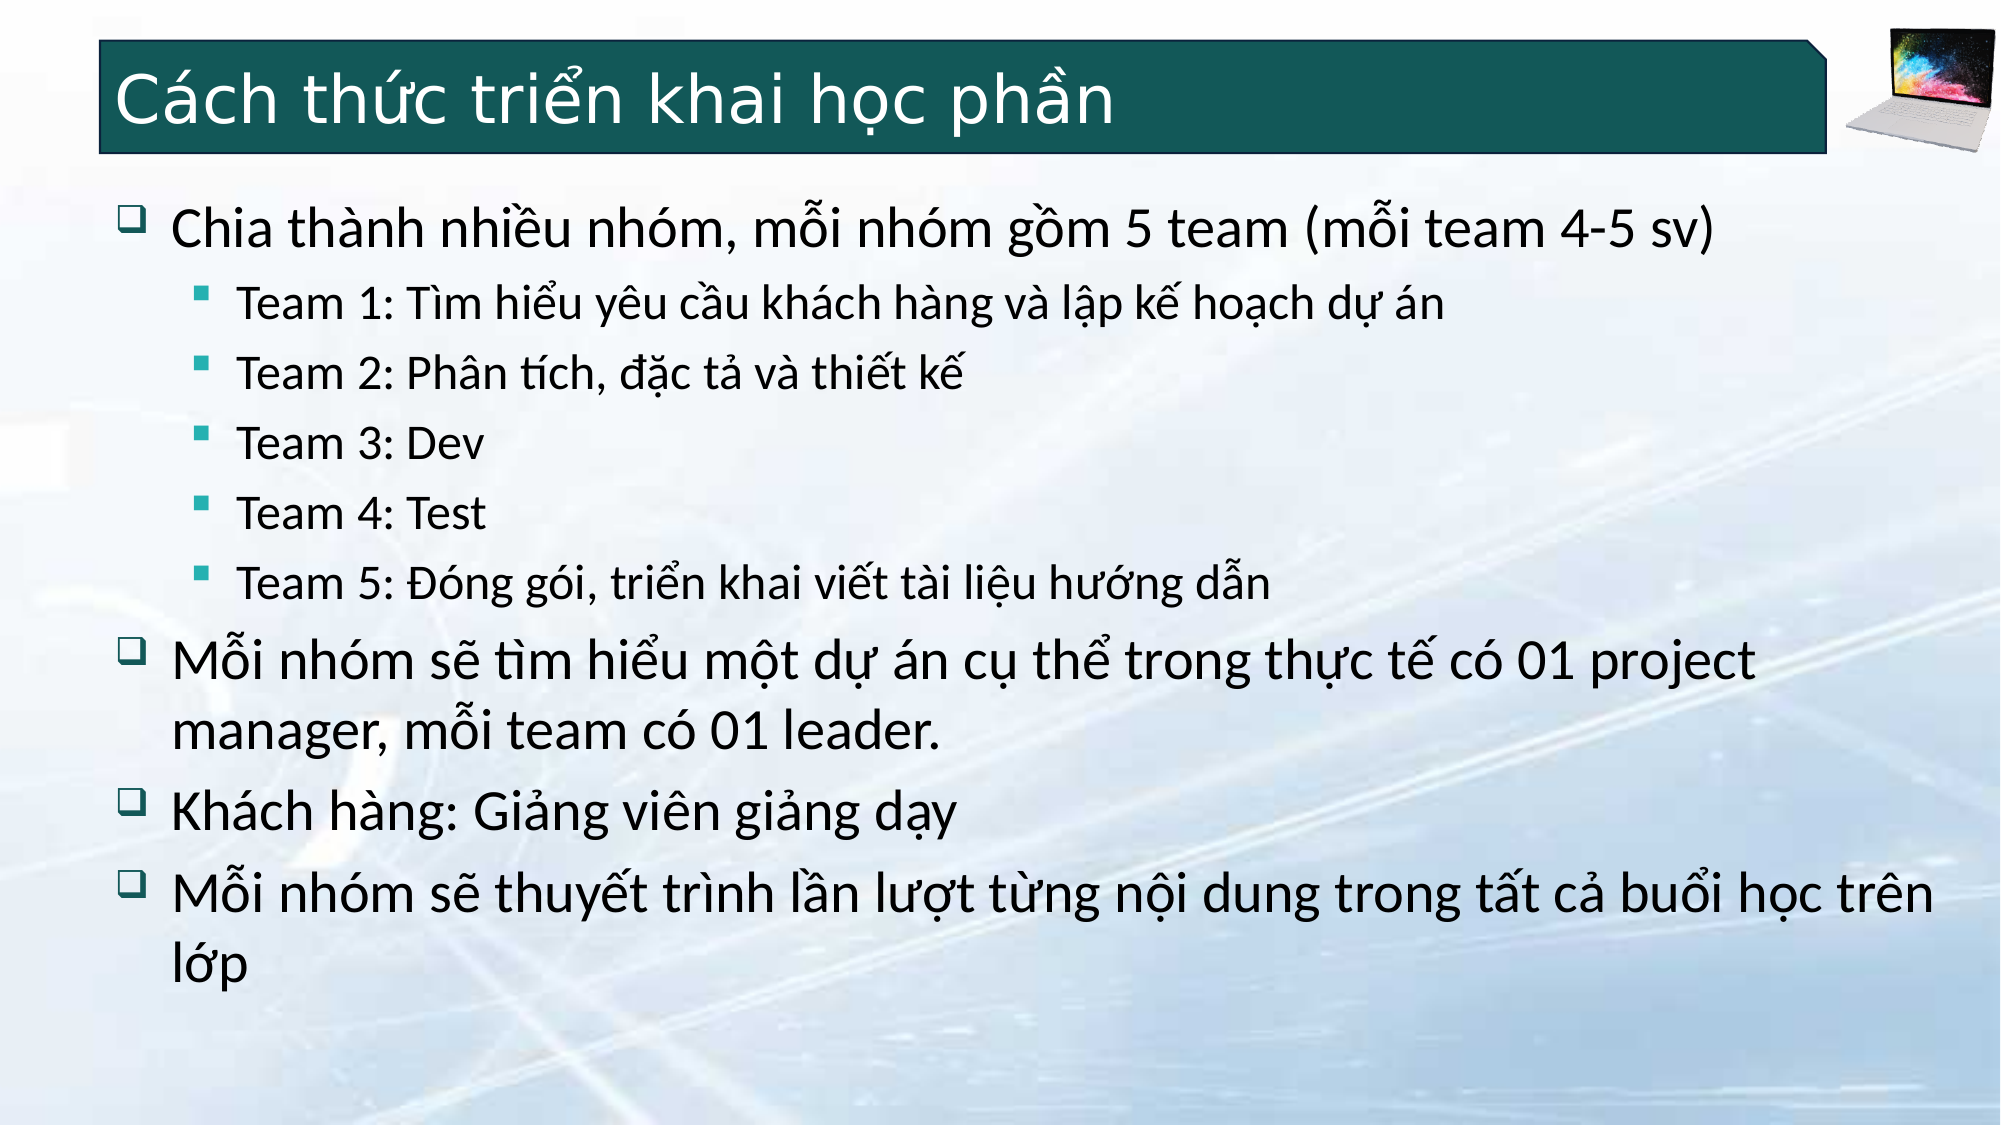

# Cách thức triển khai học phần
Chia thành nhiều nhóm, mỗi nhóm gồm 5 team (mỗi team 4-5 sv)
Team 1: Tìm hiểu yêu cầu khách hàng và lập kế hoạch dự án
Team 2: Phân tích, đặc tả và thiết kế
Team 3: Dev
Team 4: Test
Team 5: Đóng gói, triển khai viết tài liệu hướng dẫn
Mỗi nhóm sẽ tìm hiểu một dự án cụ thể trong thực tế có 01 project manager, mỗi team có 01 leader.
Khách hàng: Giảng viên giảng dạy
Mỗi nhóm sẽ thuyết trình lần lượt từng nội dung trong tất cả buổi học trên lớp